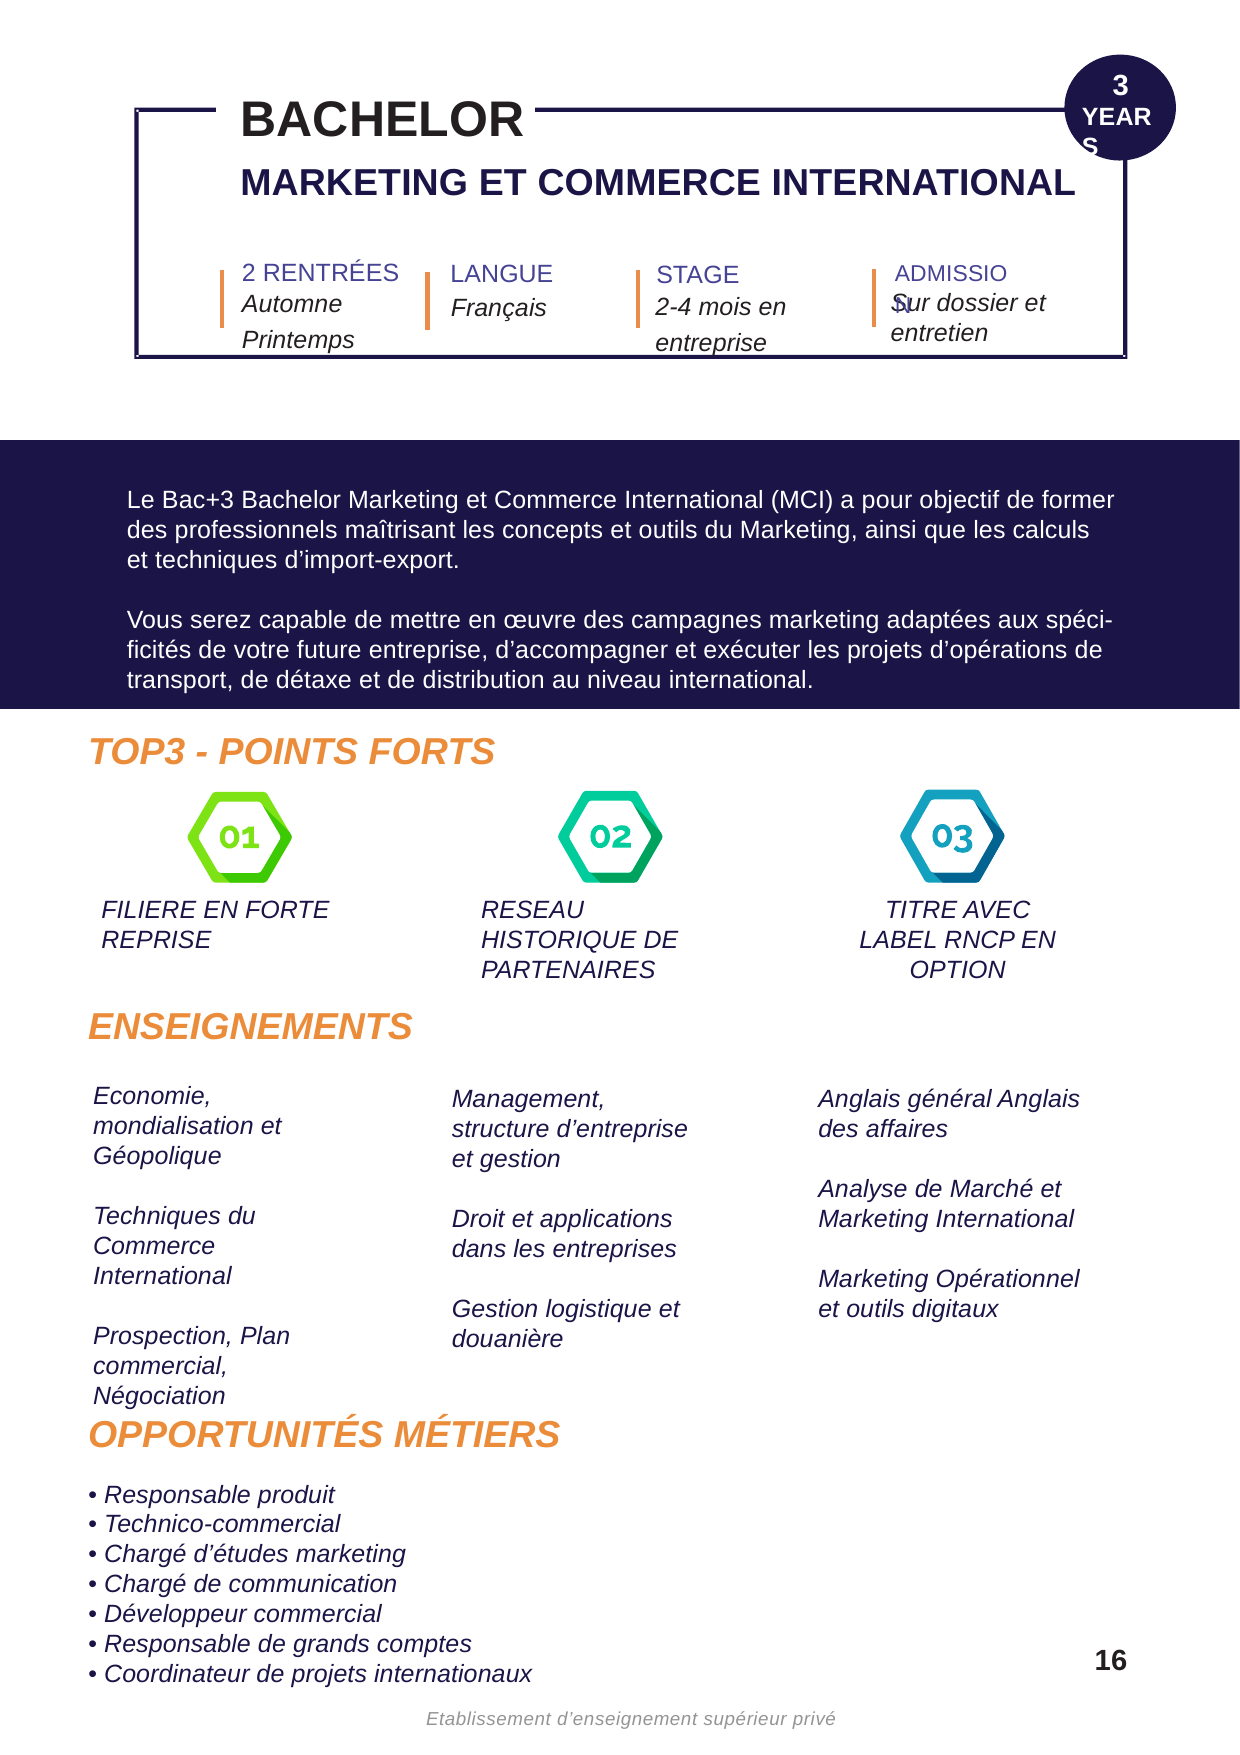

3
YEARS
BACHELOR
MARKETING ET COMMERCE INTERNATIONAL
LANGUE
2 RENTRÉES
STAGE
ADMISSION
Français
Automne Printemps
2-4 mois en entreprise

Sur dossier et entretien

Le Bac+3 Bachelor Marketing et Commerce International (MCI) a pour objectif de former des professionnels maîtrisant les concepts et outils du Marketing, ainsi que les calculs et techniques d’import-export.

Vous serez capable de mettre en œuvre des campagnes marketing adaptées aux spéci- ficités de votre future entreprise, d’accompagner et exécuter les projets d’opérations de transport, de détaxe et de distribution au niveau international.

TOP3 - POINTS FORTS

FILIERE EN FORTE REPRISE

RESEAU HISTORIQUE DE PARTENAIRES

TITRE AVEC LABEL RNCP EN OPTION
ENSEIGNEMENTS
Economie, mondialisation et Géopolique

Techniques du Commerce International

Prospection, Plan commercial, Négociation

Management, structure d’entreprise et gestion

Droit et applications dans les entreprises

Gestion logistique et douanière

Anglais général Anglais des affaires

Analyse de Marché et Marketing International

Marketing Opérationnel et outils digitaux

OPPORTUNITÉS MÉTIERS
• Responsable produit
• Technico-commercial
• Chargé d’études marketing
• Chargé de communication
• Développeur commercial
• Responsable de grands comptes
• Coordinateur de projets internationaux

16
Etablissement d’enseignement supérieur privé